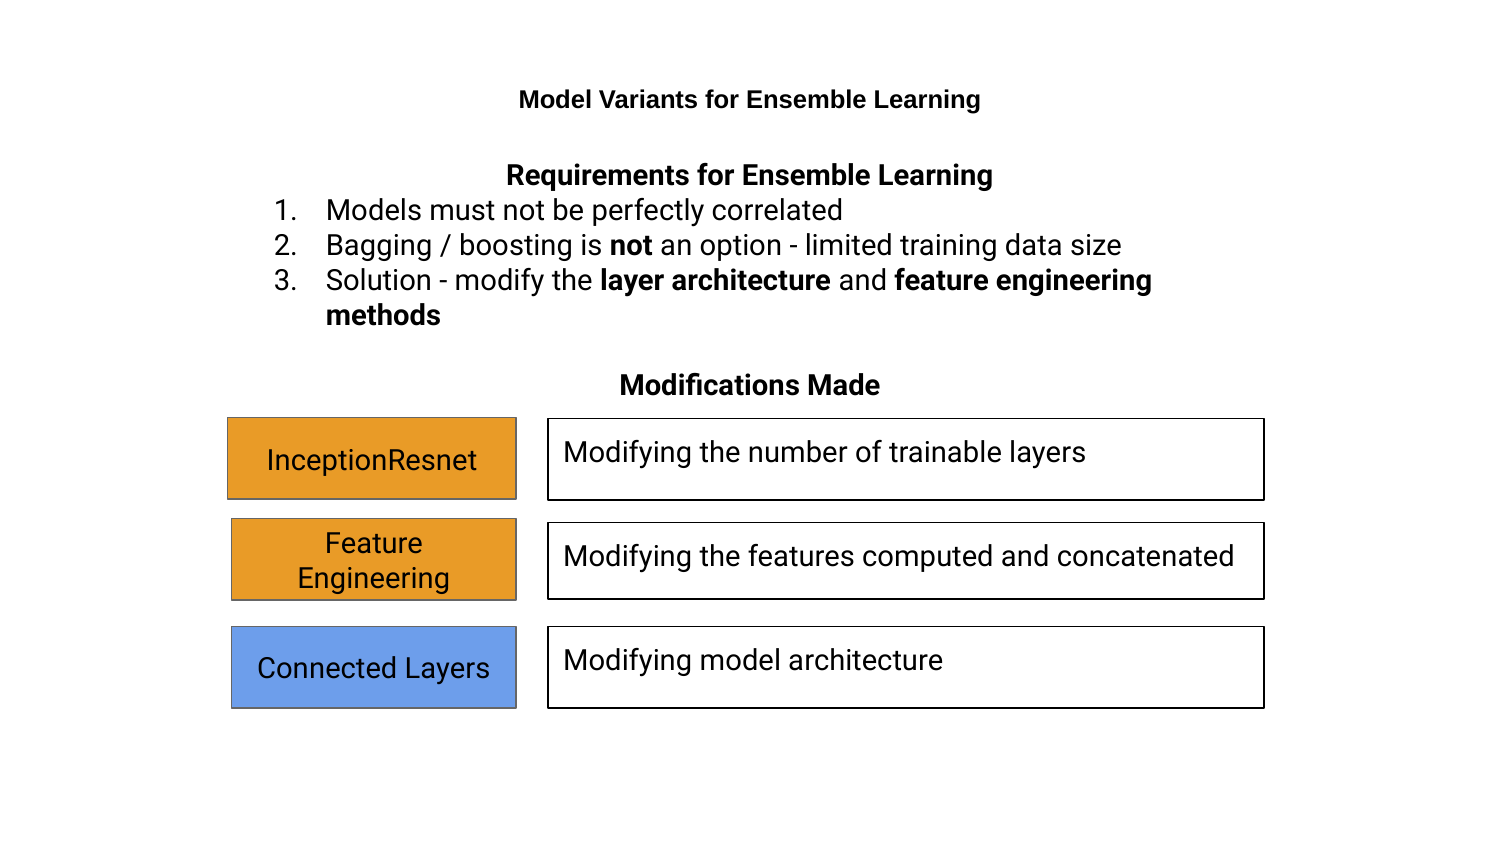

# Model Variants for Ensemble Learning
Requirements for Ensemble Learning
Models must not be perfectly correlated
Bagging / boosting is not an option - limited training data size
Solution - modify the layer architecture and feature engineering methods

Modifications Made

InceptionResnet
Modifying the number of trainable layers
Feature Engineering
Modifying the features computed and concatenated
Connected Layers
Modifying model architecture